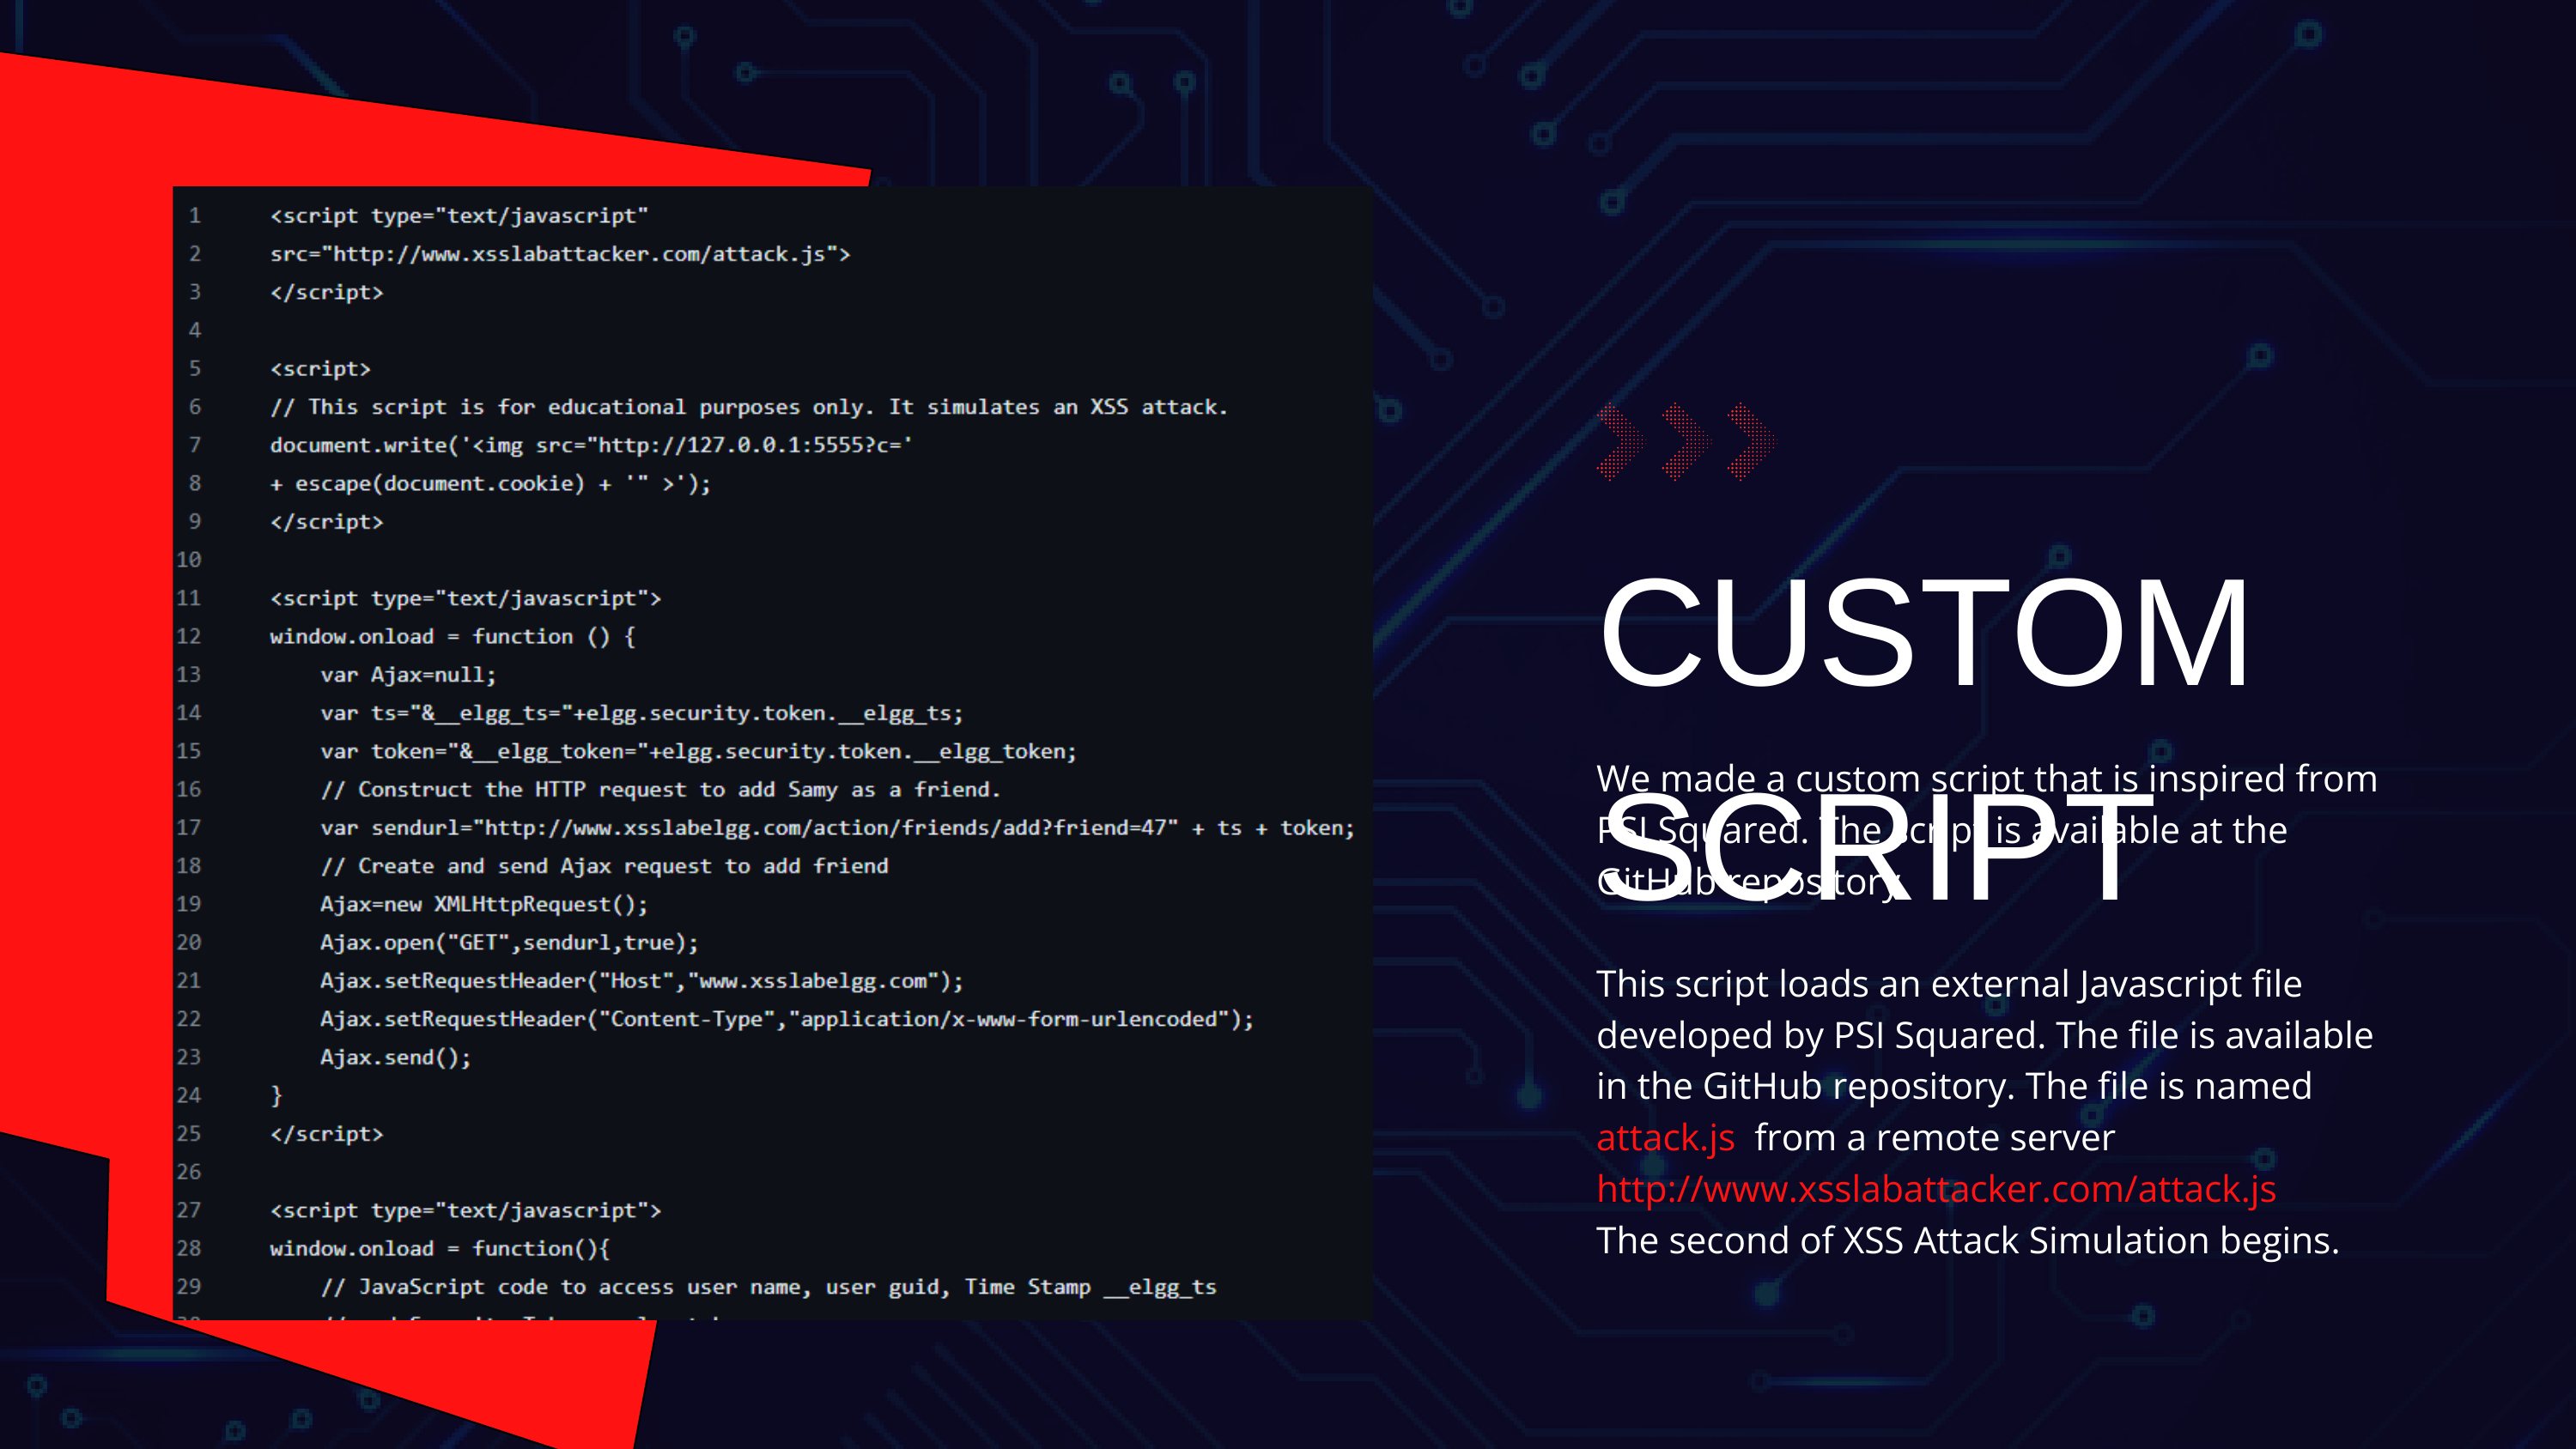

CUSTOM SCRIPT
We made a custom script that is inspired from PSI Squared. The script is available at the GitHub repository

This script loads an external Javascript file developed by PSI Squared. The file is available in the GitHub repository. The file is named attack.js  from a remote server http://www.xsslabattacker.com/attack.js
The second of XSS Attack Simulation begins.